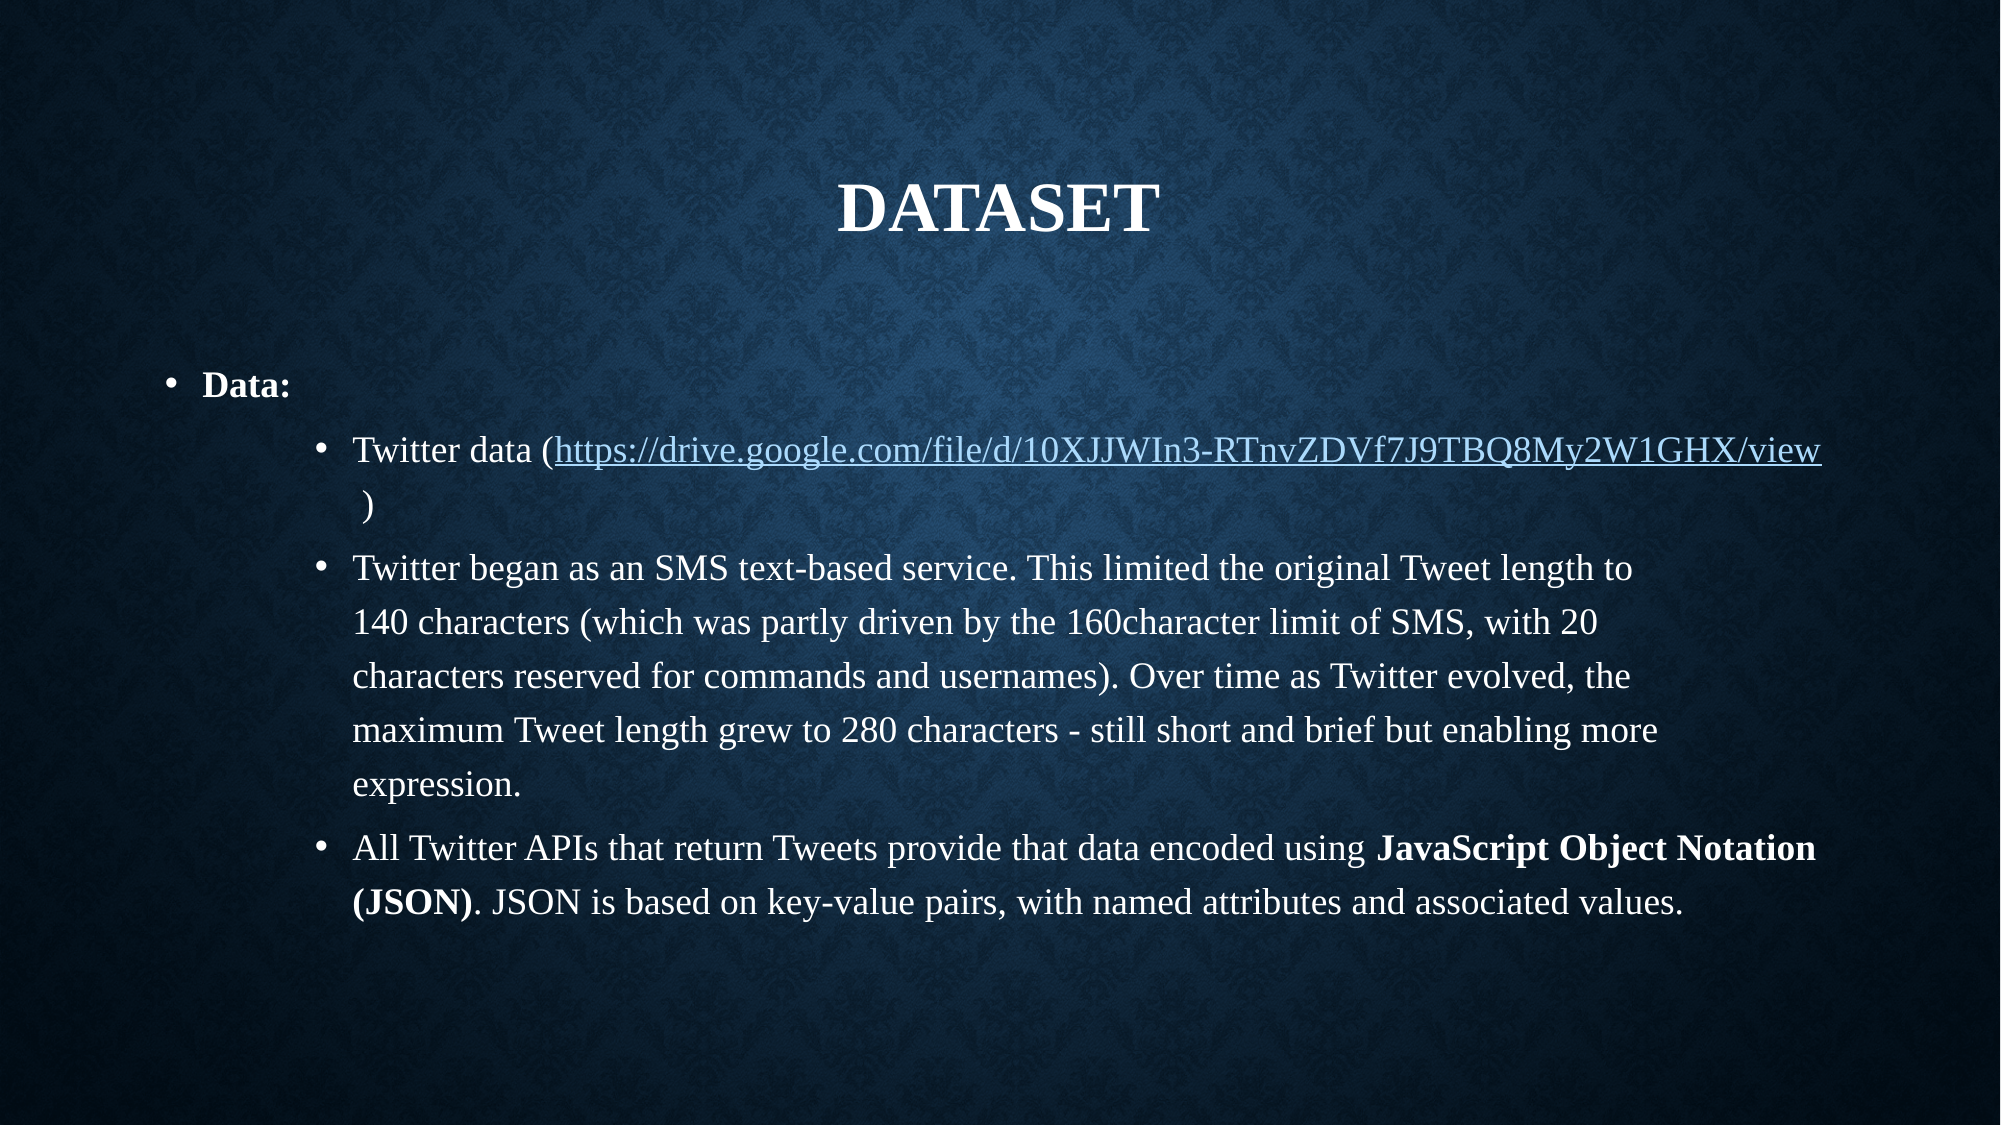

# DATASET
Data:
Twitter data (https://drive.google.com/file/d/10XJJWIn3-RTnvZDVf7J9TBQ8My2W1GHX/view )
Twitter began as an SMS text-based service. This limited the original Tweet length to 140 characters (which was partly driven by the 160character limit of SMS, with 20 characters reserved for commands and usernames). Over time as Twitter evolved, the maximum Tweet length grew to 280 characters - still short and brief but enabling more expression.
All Twitter APIs that return Tweets provide that data encoded using JavaScript Object Notation (JSON). JSON is based on key-value pairs, with named attributes and associated values.